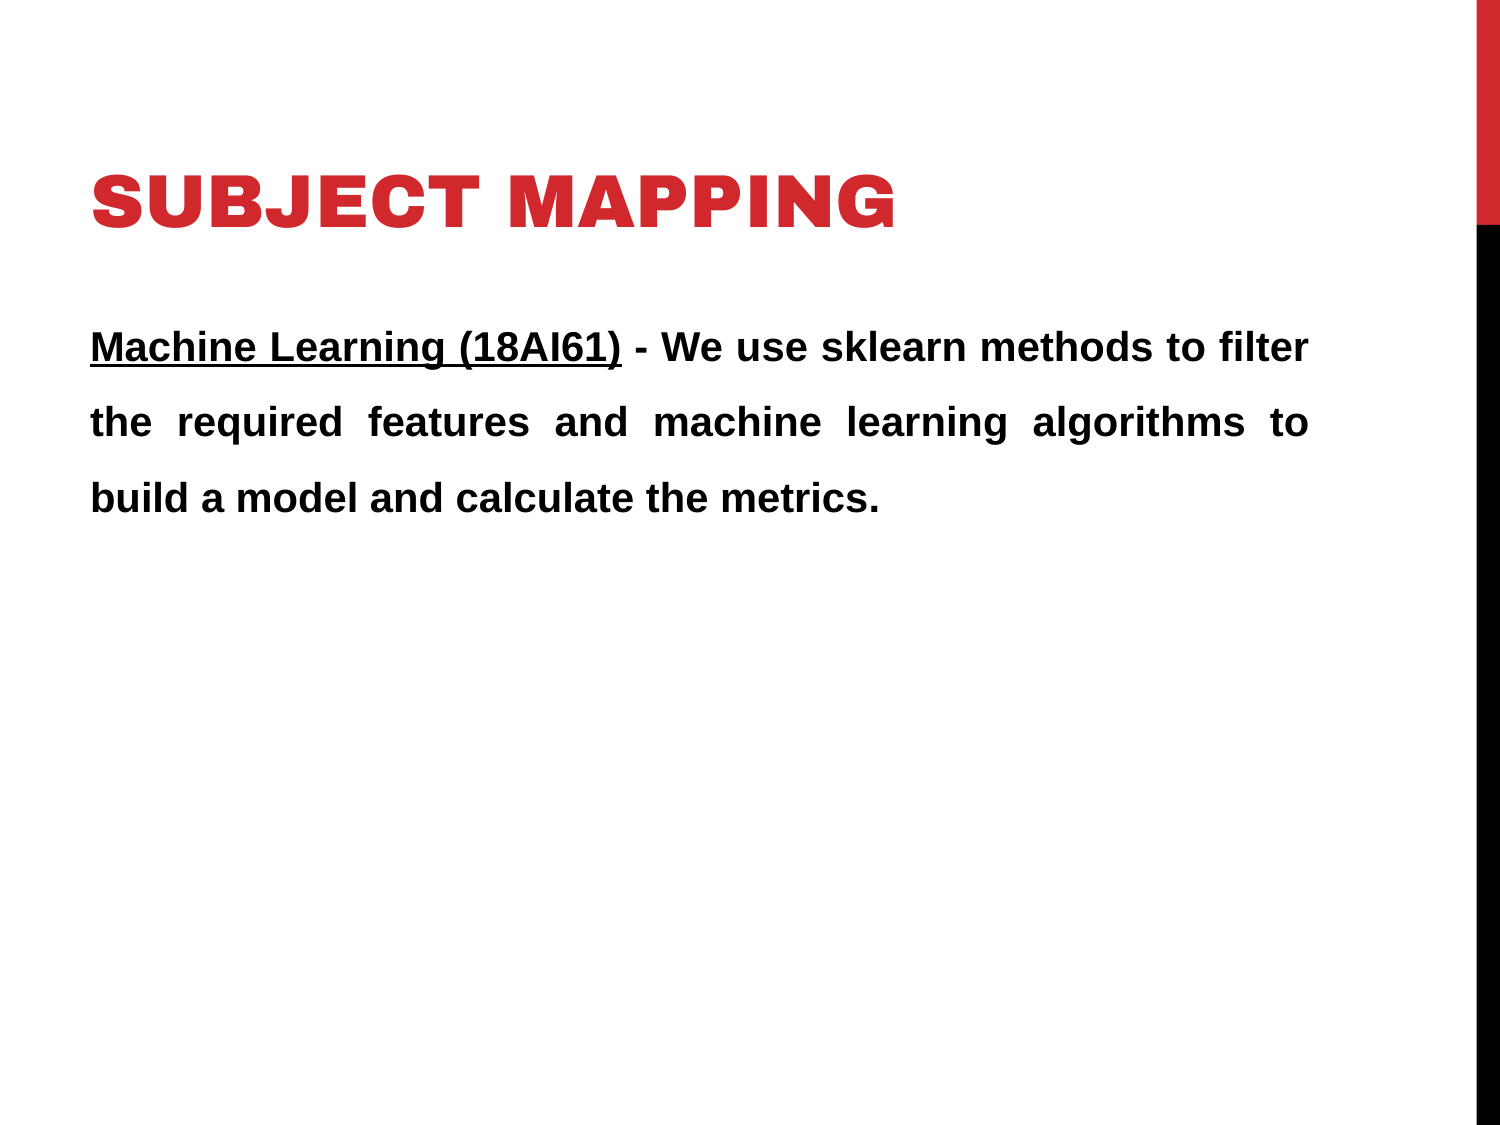

# SUBJECT MAPPING
Machine Learning (18AI61) - We use sklearn methods to filter the required features and machine learning algorithms to build a model and calculate the metrics.